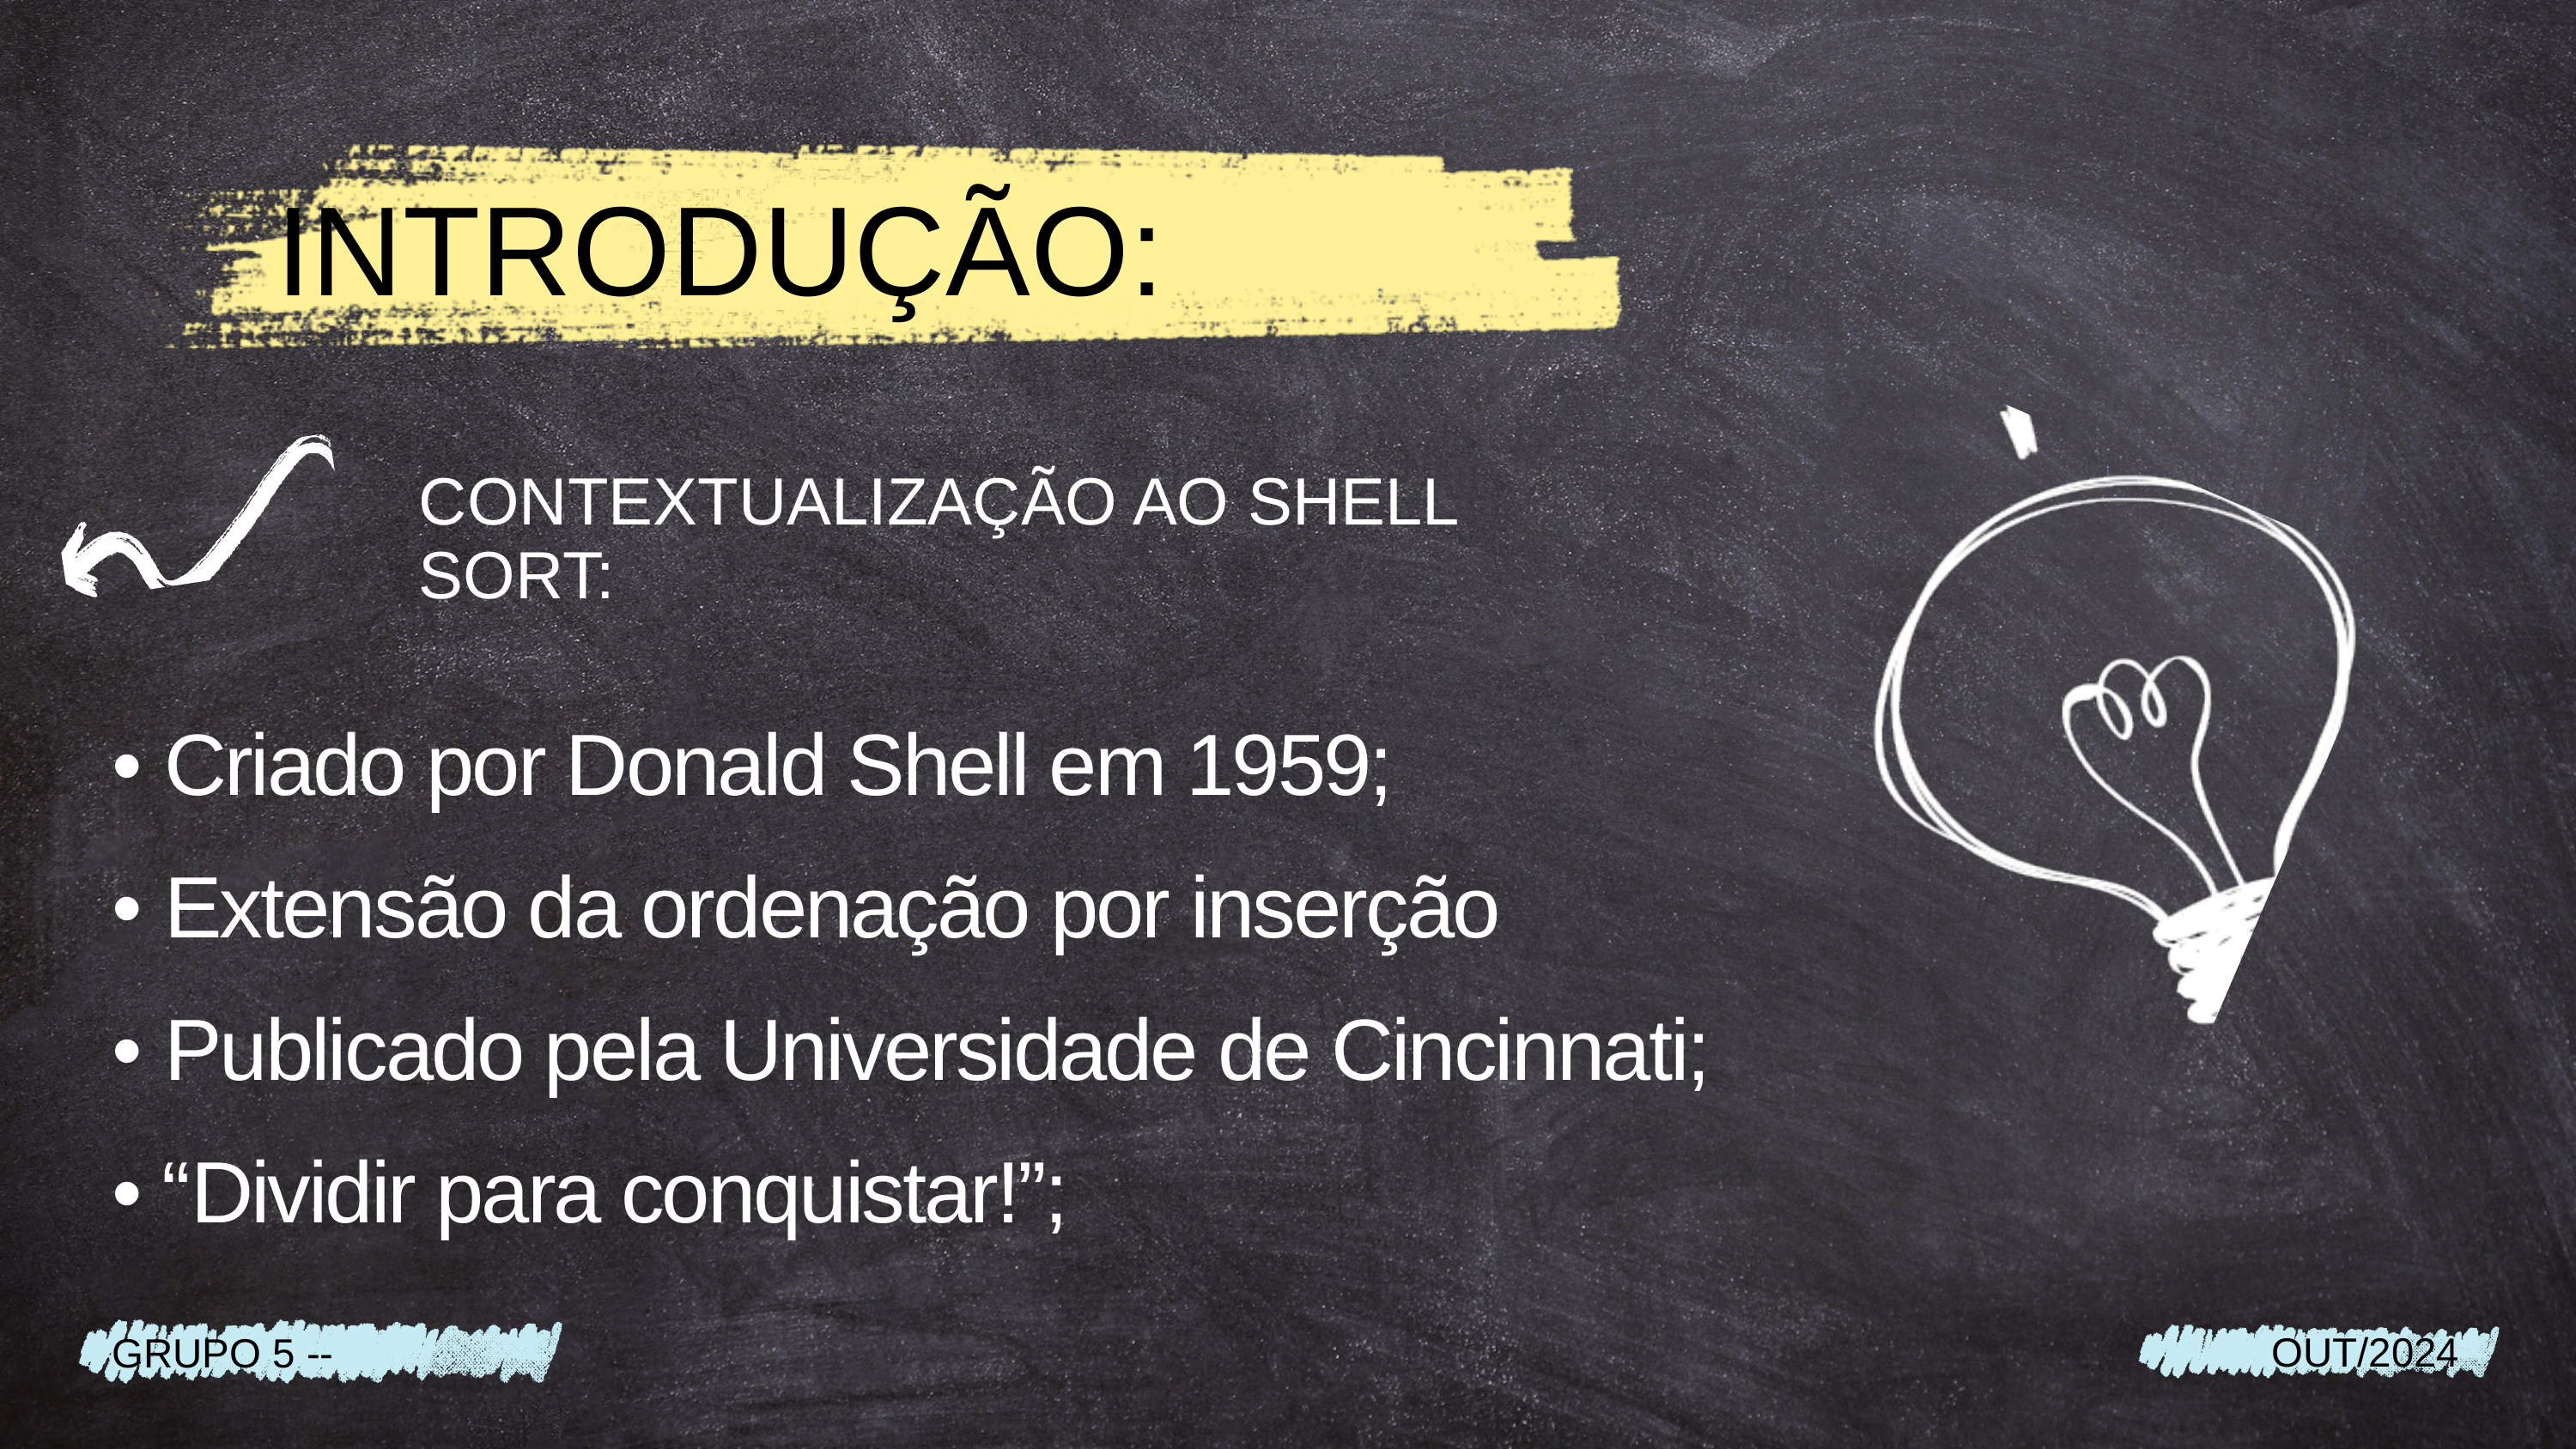

INTRODUÇÃO:

CONTEXTUALIZAÇÃO AO SHELL SORT:
• Criado por Donald Shell em 1959;
• Extensão da ordenação por inserção
• Publicado pela Universidade de Cincinnati;
• “Dividir para conquistar!”;

OUT/2024
GRUPO 5 --